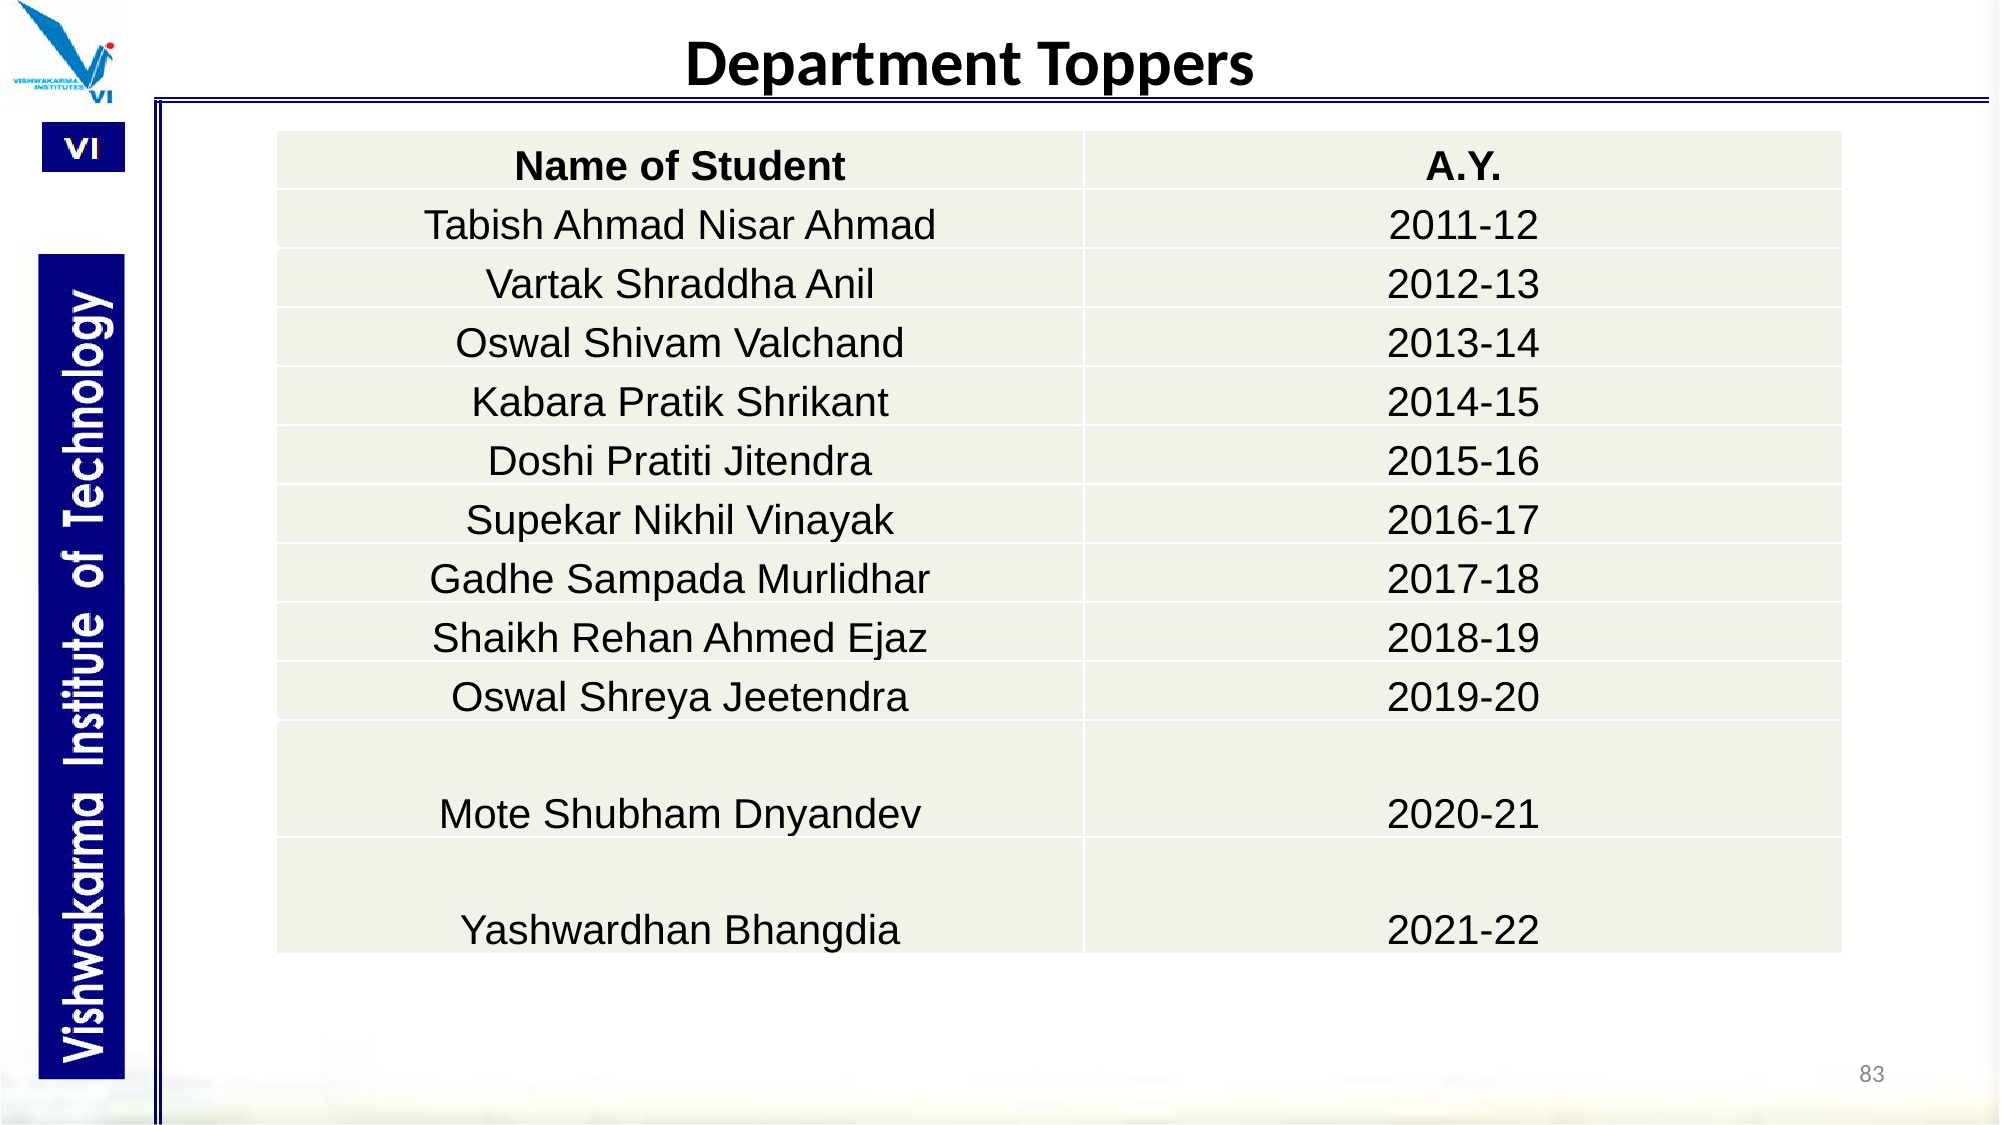

Department Toppers
| Name of Student | A.Y. |
| --- | --- |
| Tabish Ahmad Nisar Ahmad | 2011-12 |
| Vartak Shraddha Anil | 2012-13 |
| Oswal Shivam Valchand | 2013-14 |
| Kabara Pratik Shrikant | 2014-15 |
| Doshi Pratiti Jitendra | 2015-16 |
| Supekar Nikhil Vinayak | 2016-17 |
| Gadhe Sampada Murlidhar | 2017-18 |
| Shaikh Rehan Ahmed Ejaz | 2018-19 |
| Oswal Shreya Jeetendra | 2019-20 |
| Mote Shubham Dnyandev | 2020-21 |
| Yashwardhan Bhangdia | 2021-22 |
83